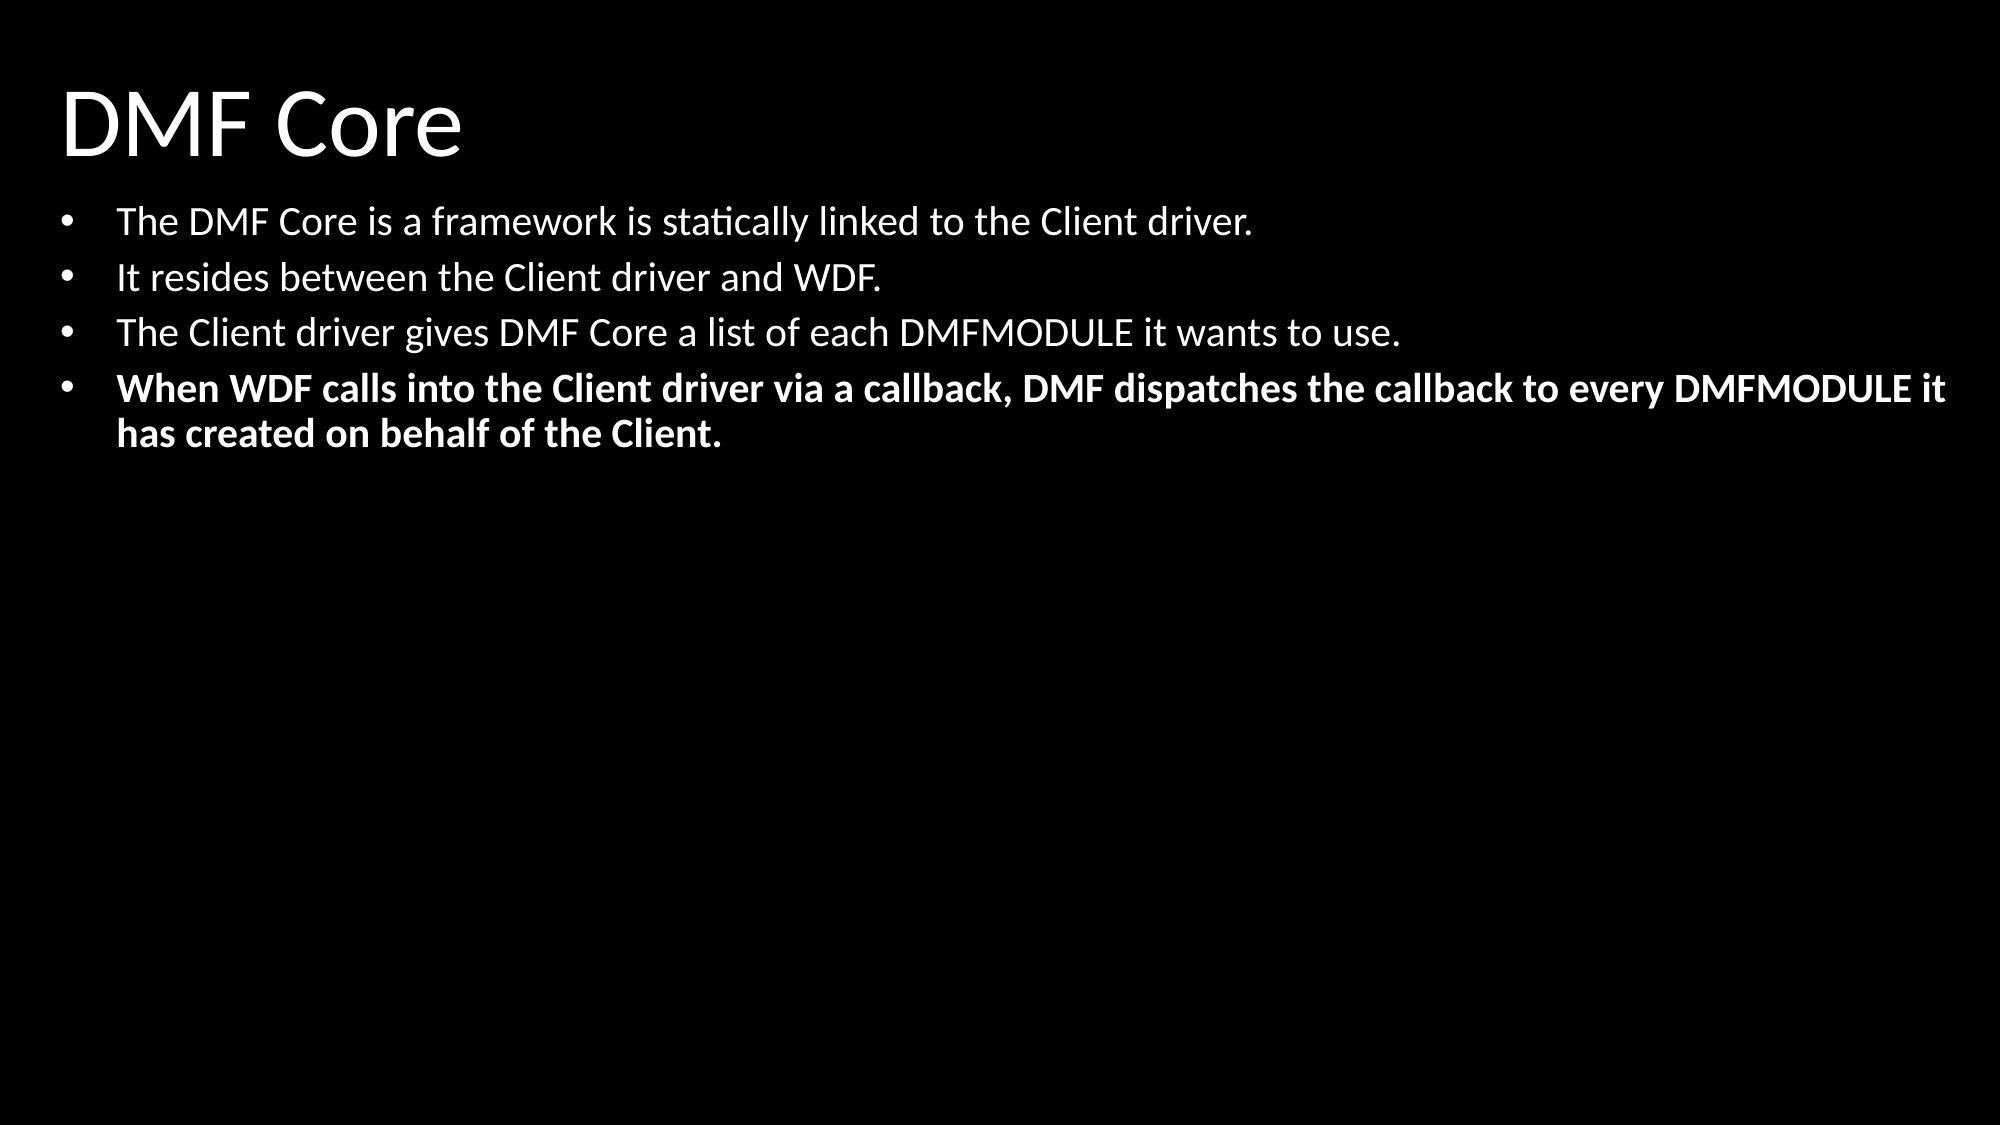

# DMF Core
The DMF Core is a framework is statically linked to the Client driver.
It resides between the Client driver and WDF.
The Client driver gives DMF Core a list of each DMFMODULE it wants to use.
When WDF calls into the Client driver via a callback, DMF dispatches the callback to every DMFMODULE it has created on behalf of the Client.